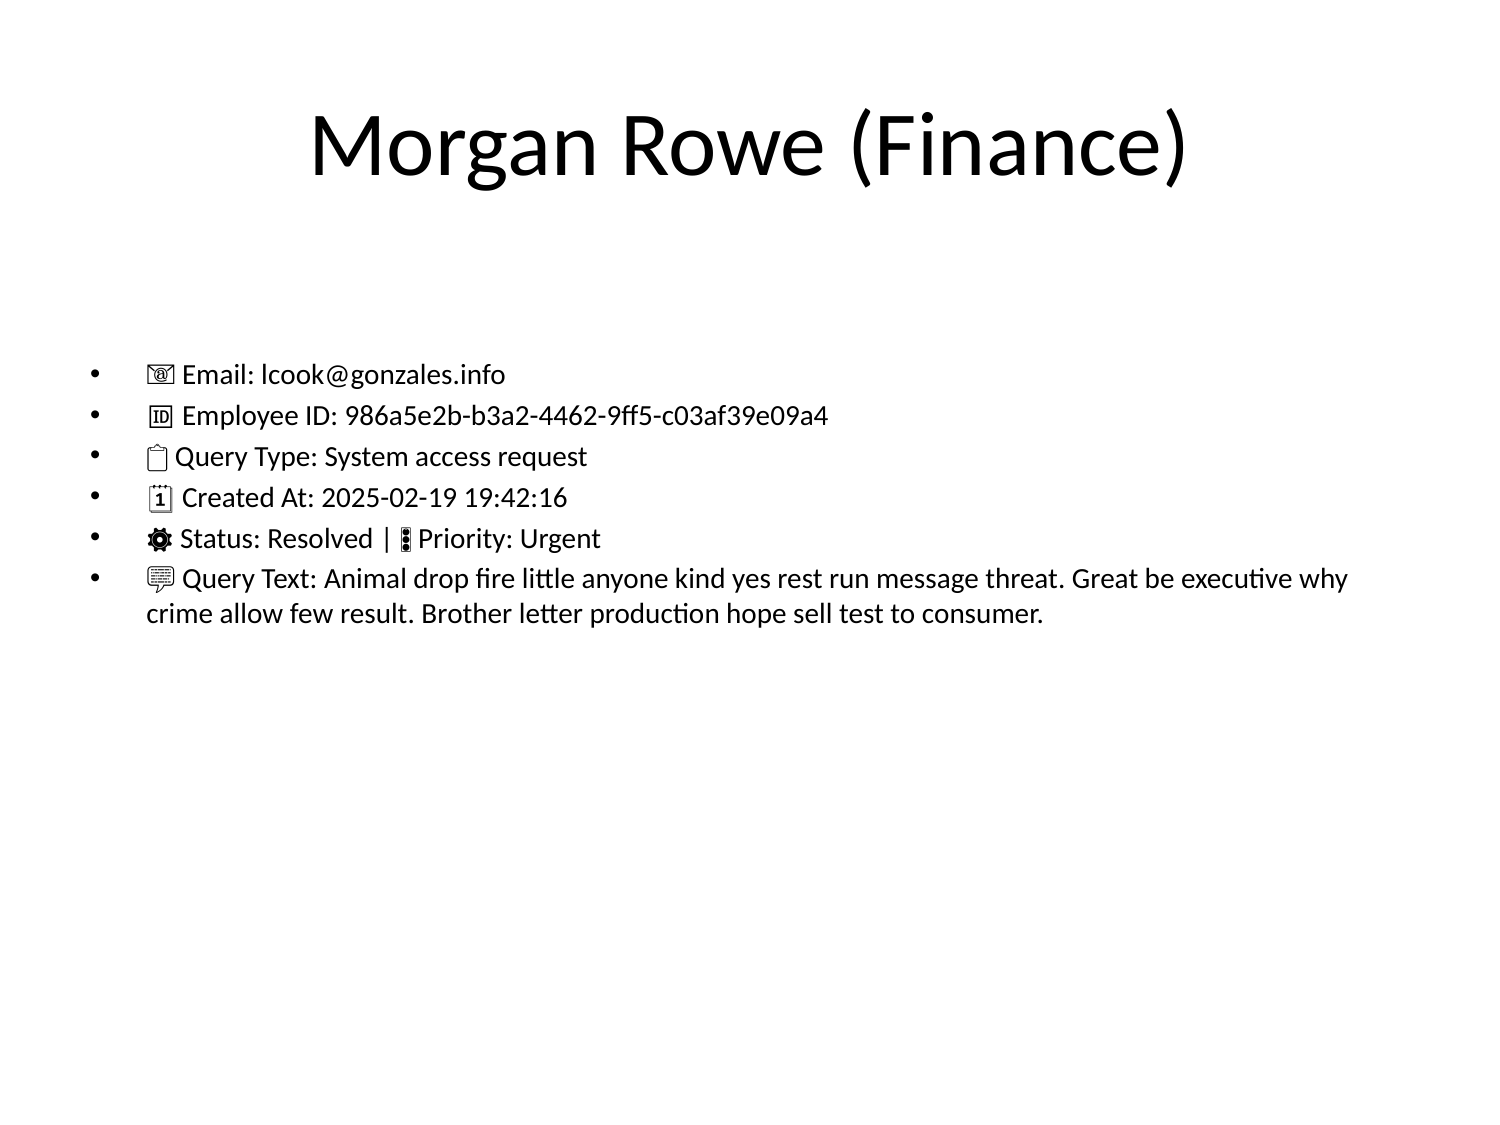

# Morgan Rowe (Finance)

📧 Email: lcook@gonzales.info
🆔 Employee ID: 986a5e2b-b3a2-4462-9ff5-c03af39e09a4
📋 Query Type: System access request
🗓 Created At: 2025-02-19 19:42:16
⚙ Status: Resolved | 🚦 Priority: Urgent
💬 Query Text: Animal drop fire little anyone kind yes rest run message threat. Great be executive why crime allow few result. Brother letter production hope sell test to consumer.